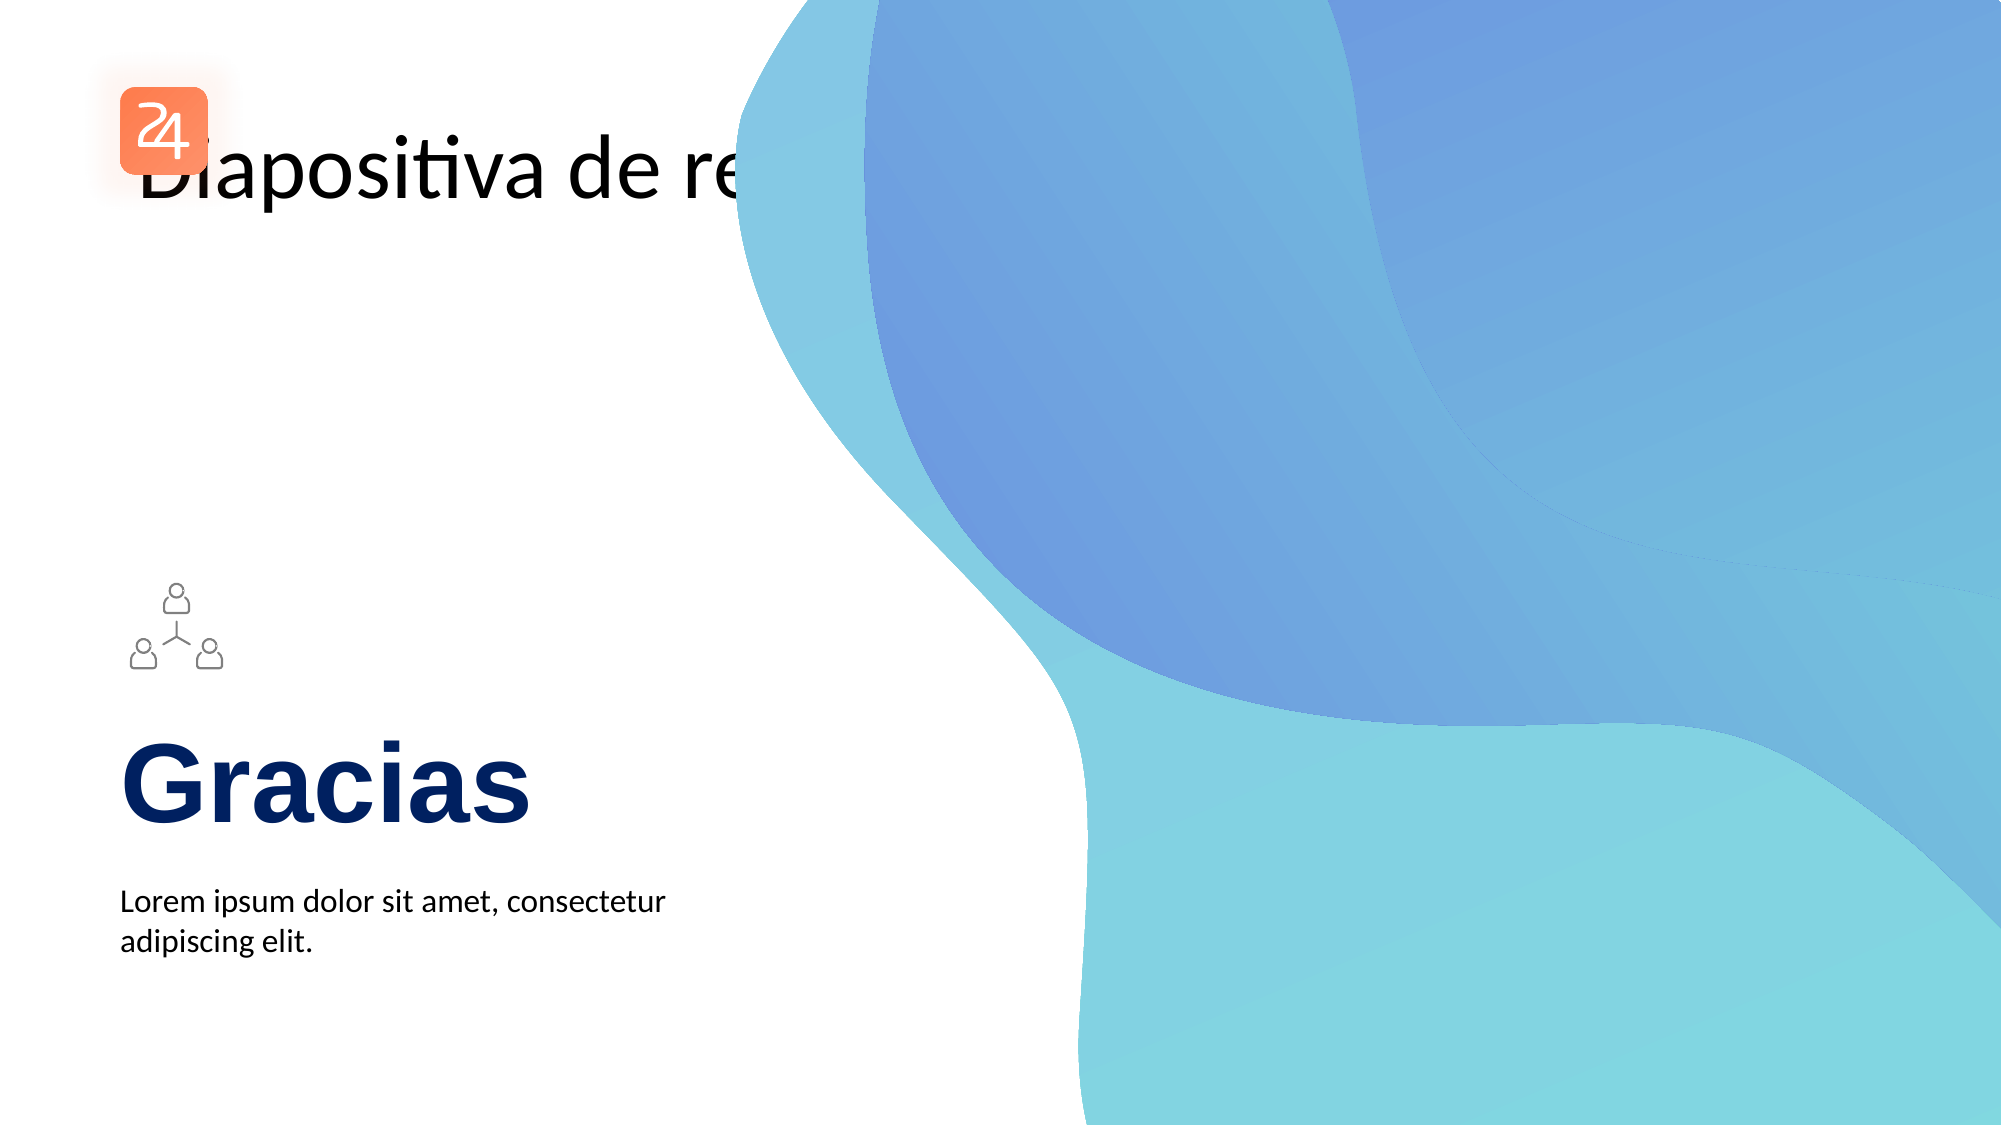

# Diapositiva de recursos humanos 10

Gracias
Lorem ipsum dolor sit amet, consectetur adipiscing elit.